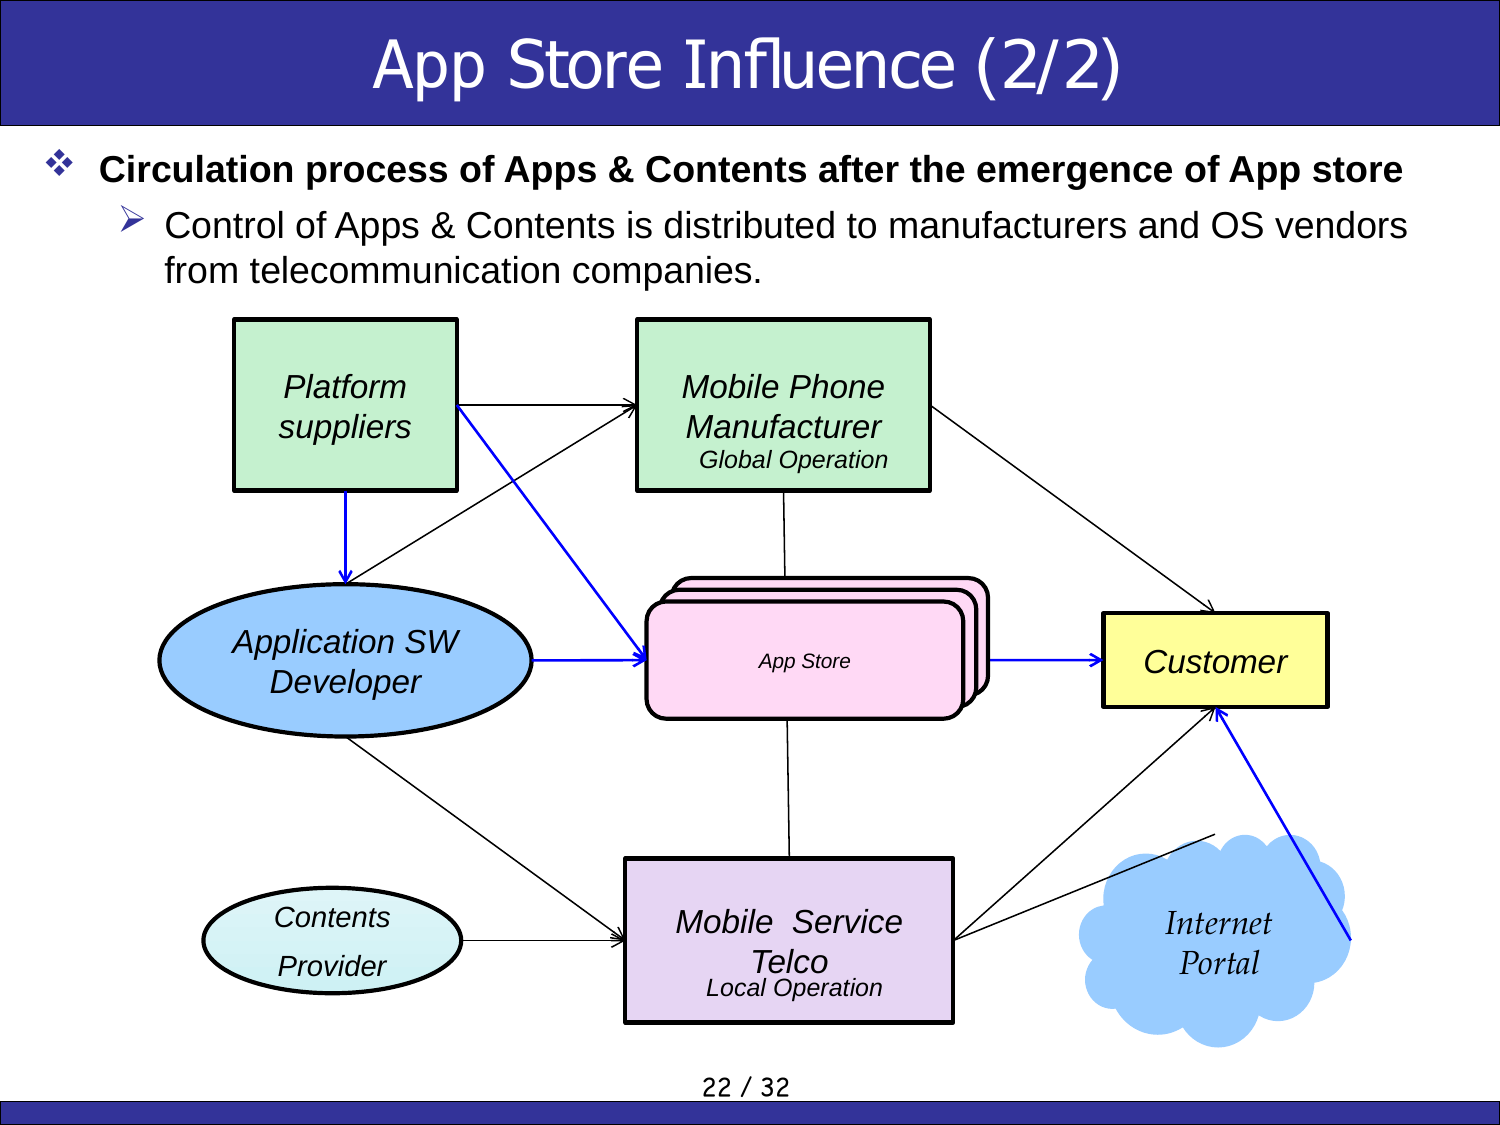

# App Store Influence (2/2)
Circulation process of Apps & Contents after the emergence of App store
Control of Apps & Contents is distributed to manufacturers and OS vendors from telecommunication companies.

Platform
suppliers
Mobile Phone
Manufacturer

App Store
Global Operation
Application SW Developer
Customer

Mobile  Service Telco
Contents
Provider
Internet
Portal
Local Operation
22 / 32